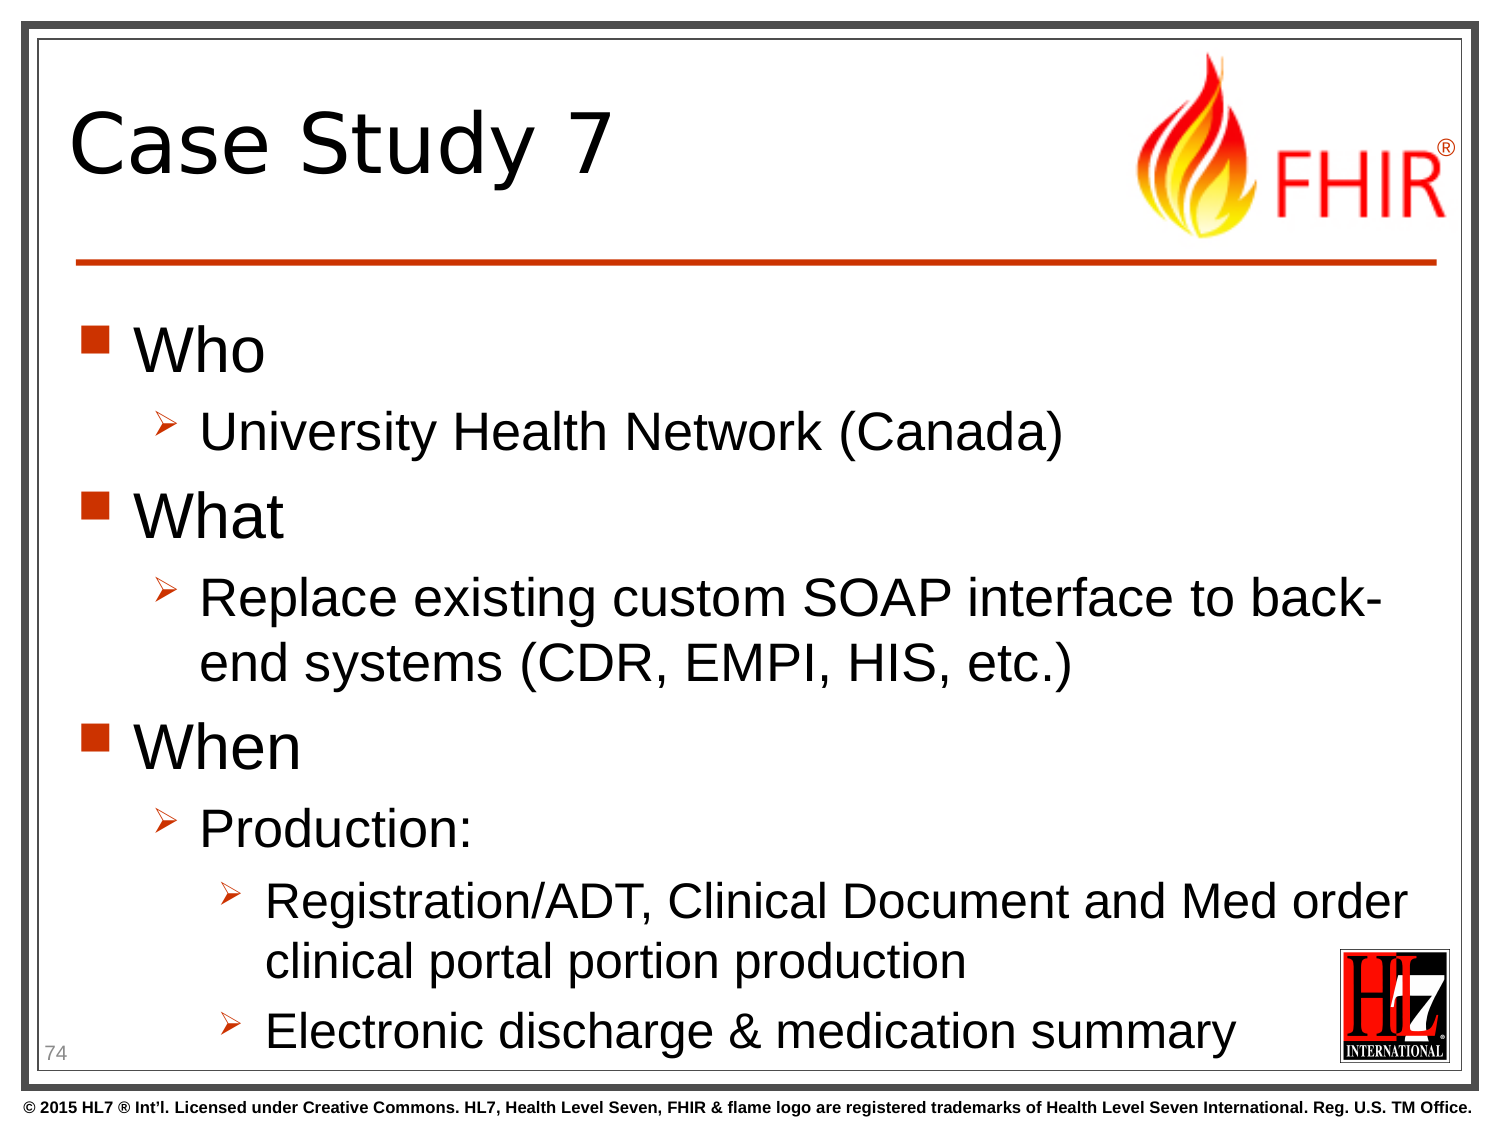

# Case Study 7
Who
University Health Network (Canada)
What
Replace existing custom SOAP interface to back-end systems (CDR, EMPI, HIS, etc.)
When
Production:
Registration/ADT, Clinical Document and Med order clinical portal portion production
Electronic discharge & medication summary
74